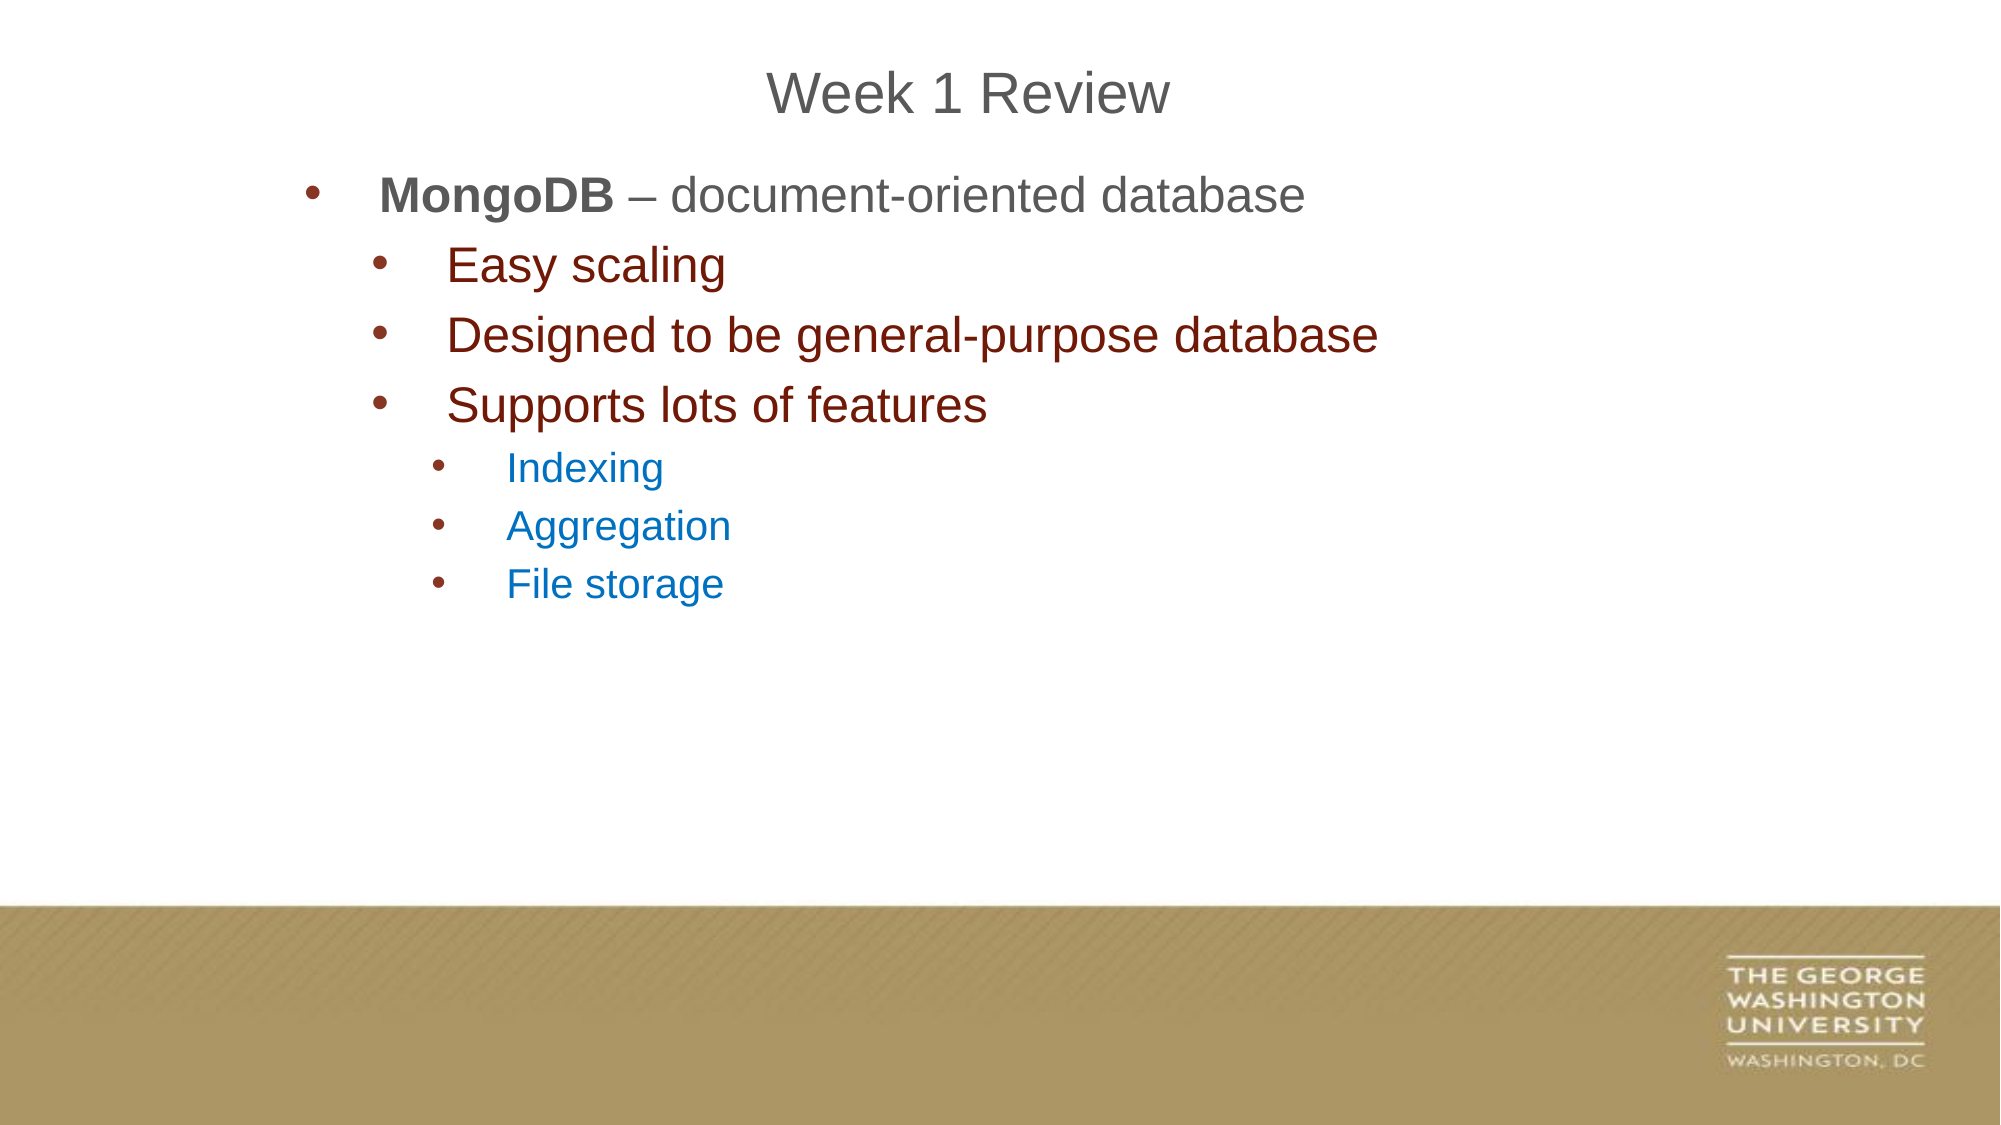

Week 1 Review

MongoDB – document-oriented database
Easy scaling
Designed to be general-purpose database
Supports lots of features
Indexing
Aggregation
File storage